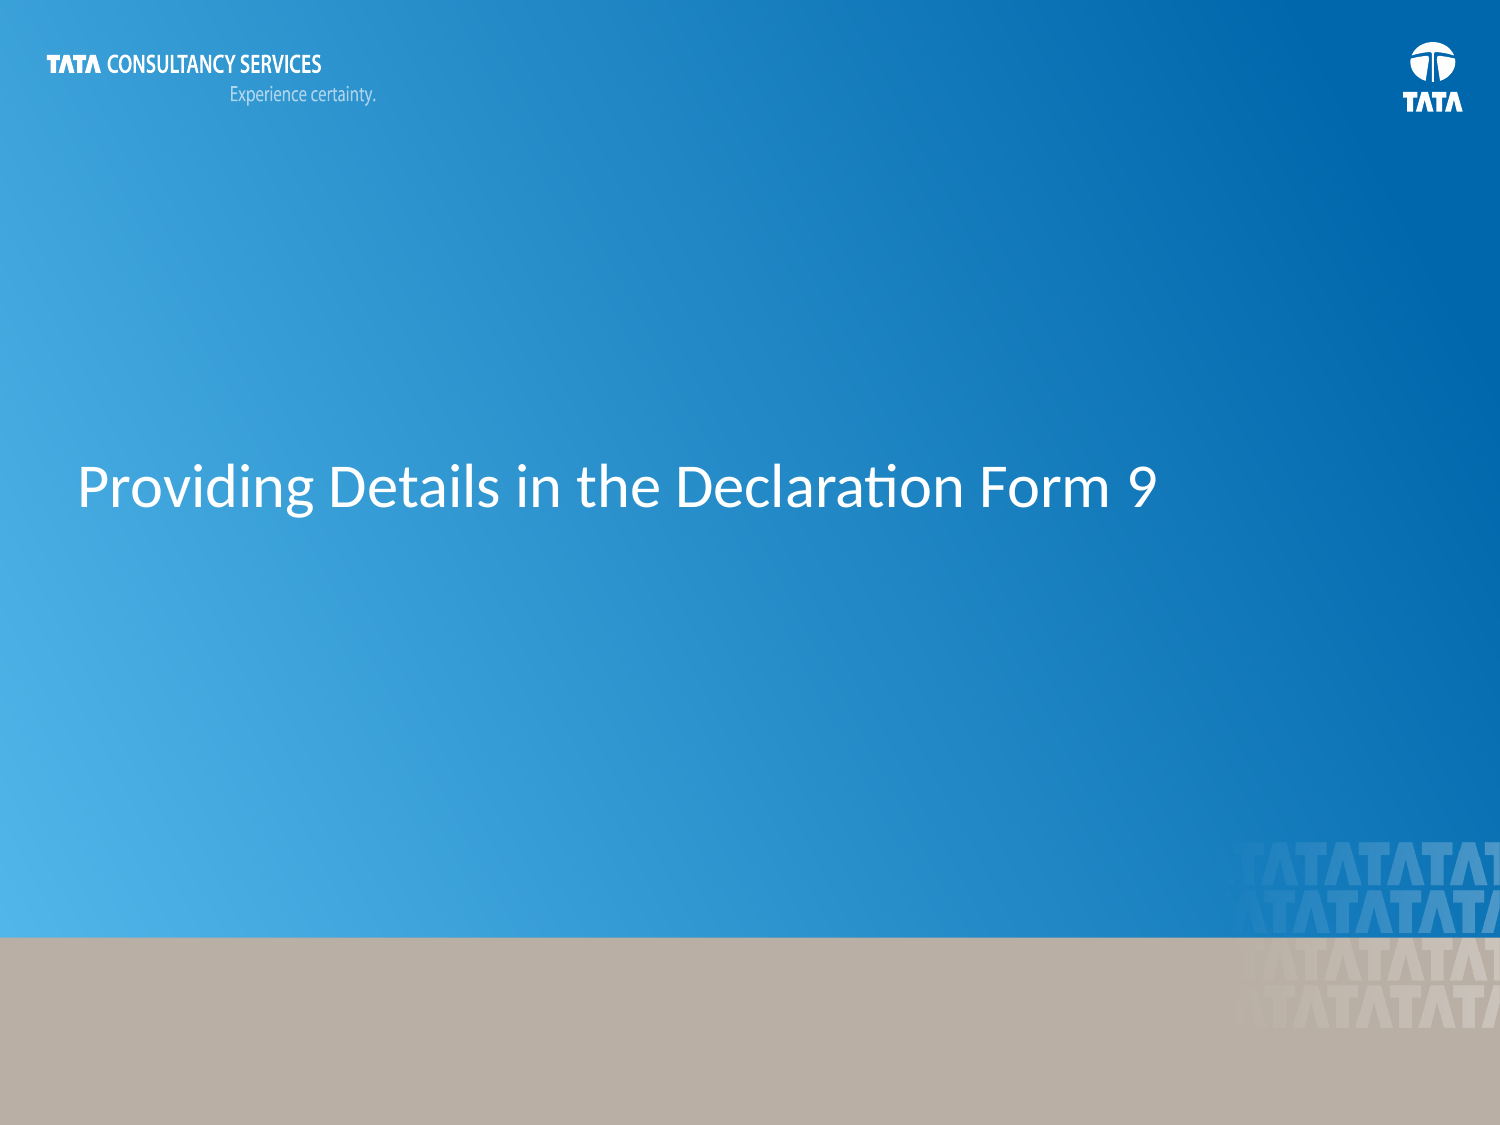

# Providing Details in the Declaration Form 9